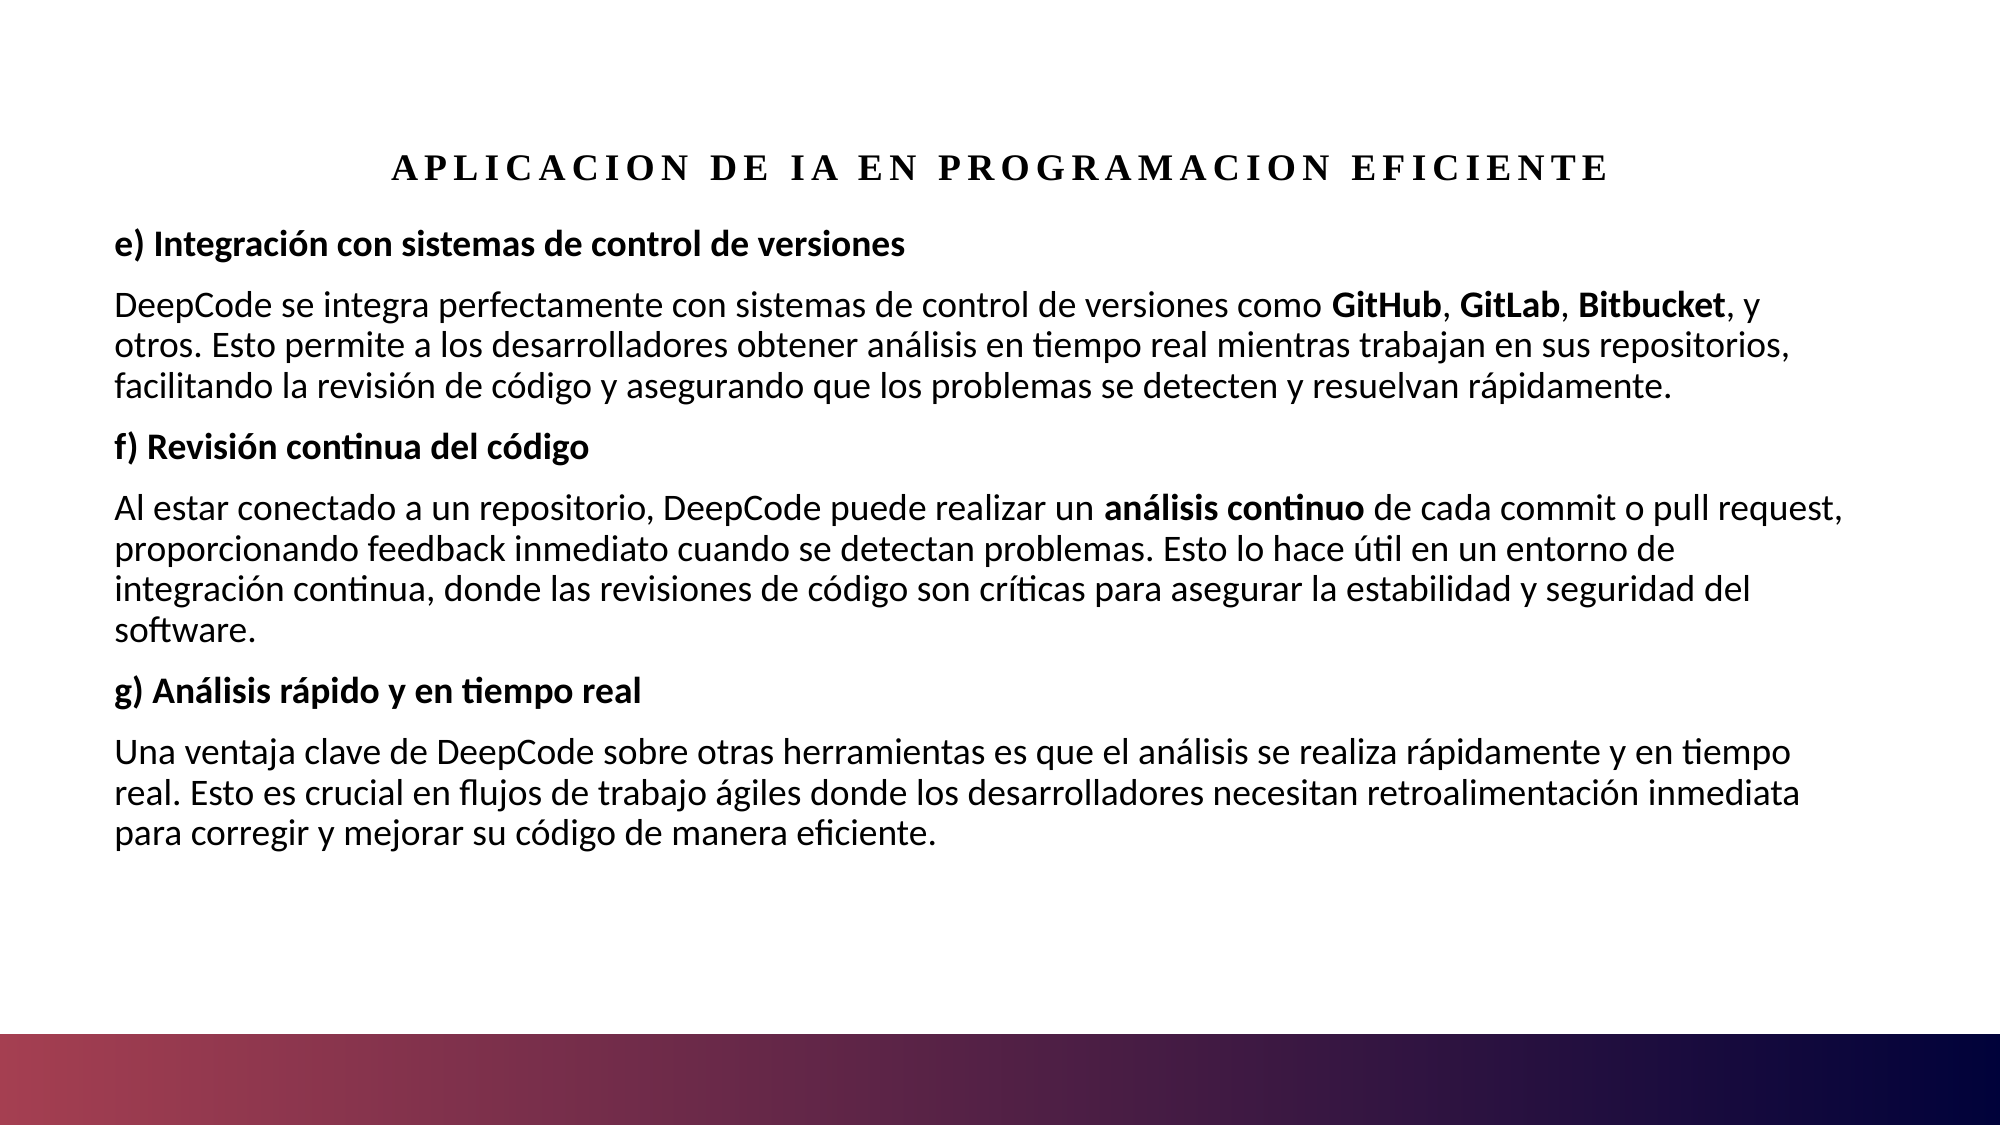

# Aplicacion de IA en programacion eficiente
e) Integración con sistemas de control de versiones
DeepCode se integra perfectamente con sistemas de control de versiones como GitHub, GitLab, Bitbucket, y otros. Esto permite a los desarrolladores obtener análisis en tiempo real mientras trabajan en sus repositorios, facilitando la revisión de código y asegurando que los problemas se detecten y resuelvan rápidamente.
f) Revisión continua del código
Al estar conectado a un repositorio, DeepCode puede realizar un análisis continuo de cada commit o pull request, proporcionando feedback inmediato cuando se detectan problemas. Esto lo hace útil en un entorno de integración continua, donde las revisiones de código son críticas para asegurar la estabilidad y seguridad del software.
g) Análisis rápido y en tiempo real
Una ventaja clave de DeepCode sobre otras herramientas es que el análisis se realiza rápidamente y en tiempo real. Esto es crucial en flujos de trabajo ágiles donde los desarrolladores necesitan retroalimentación inmediata para corregir y mejorar su código de manera eficiente.